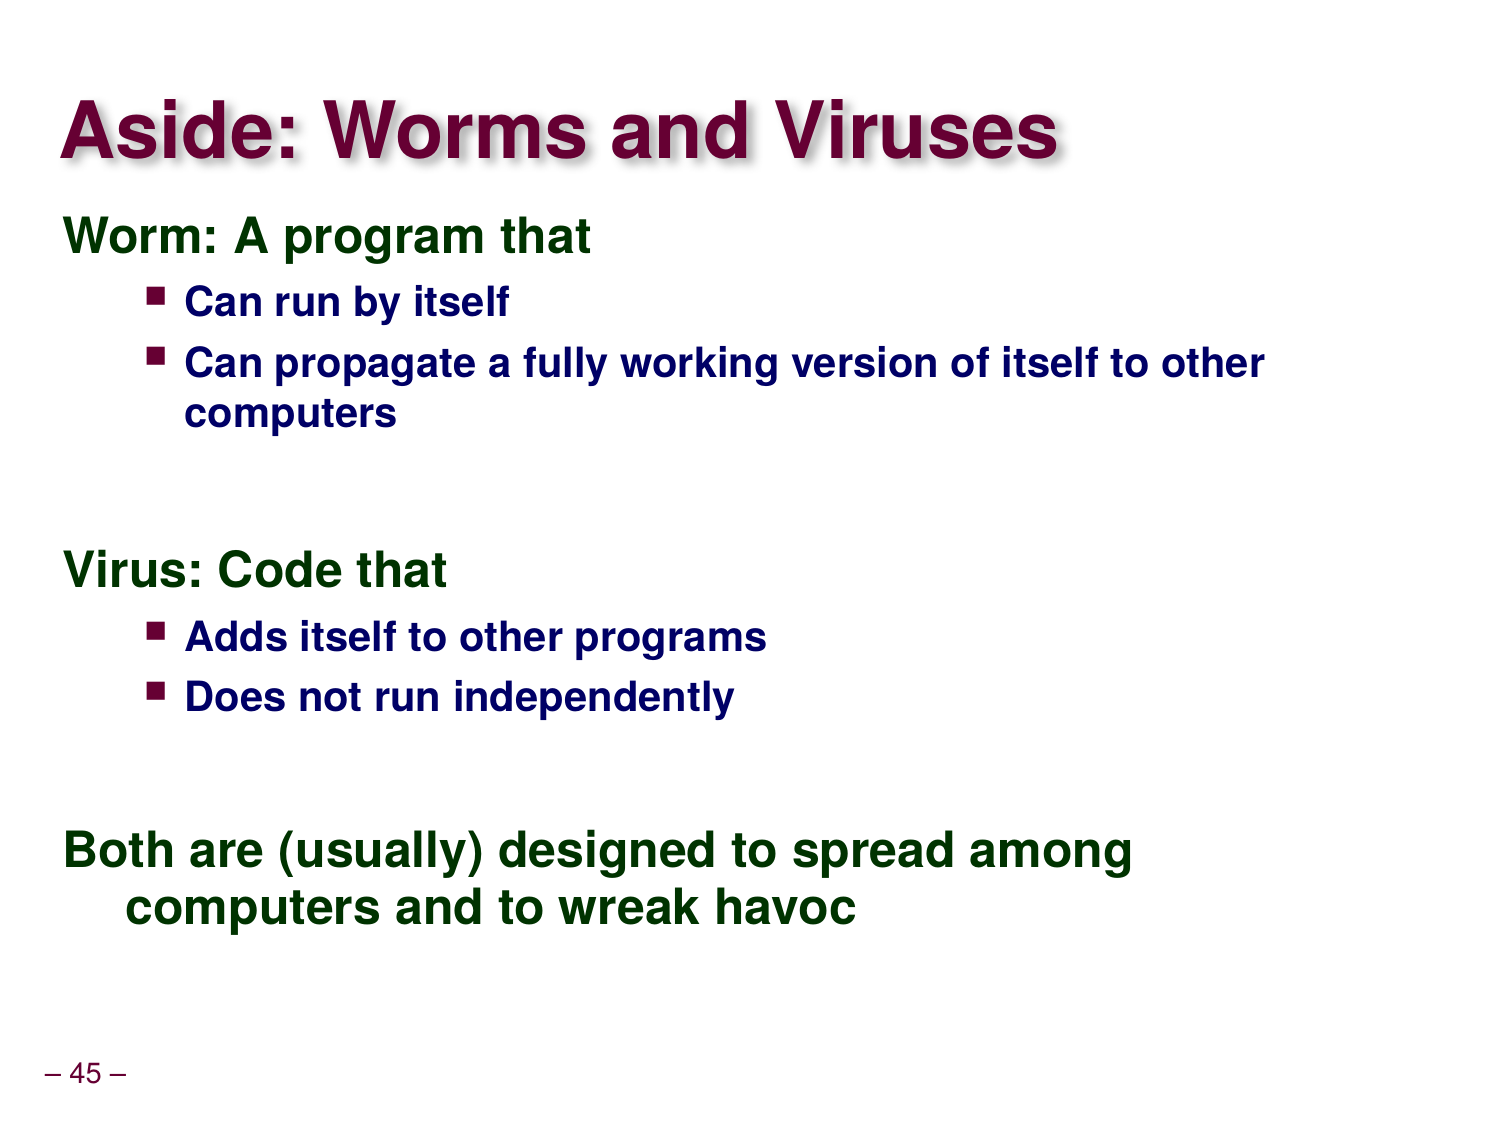

# Aside: Worms and Viruses
Worm: A program that
Can run by itself
Can propagate a fully working version of itself to other computers

Virus: Code that
Adds itself to other programs
Does not run independently

Both are (usually) designed to spread among computers and to wreak havoc